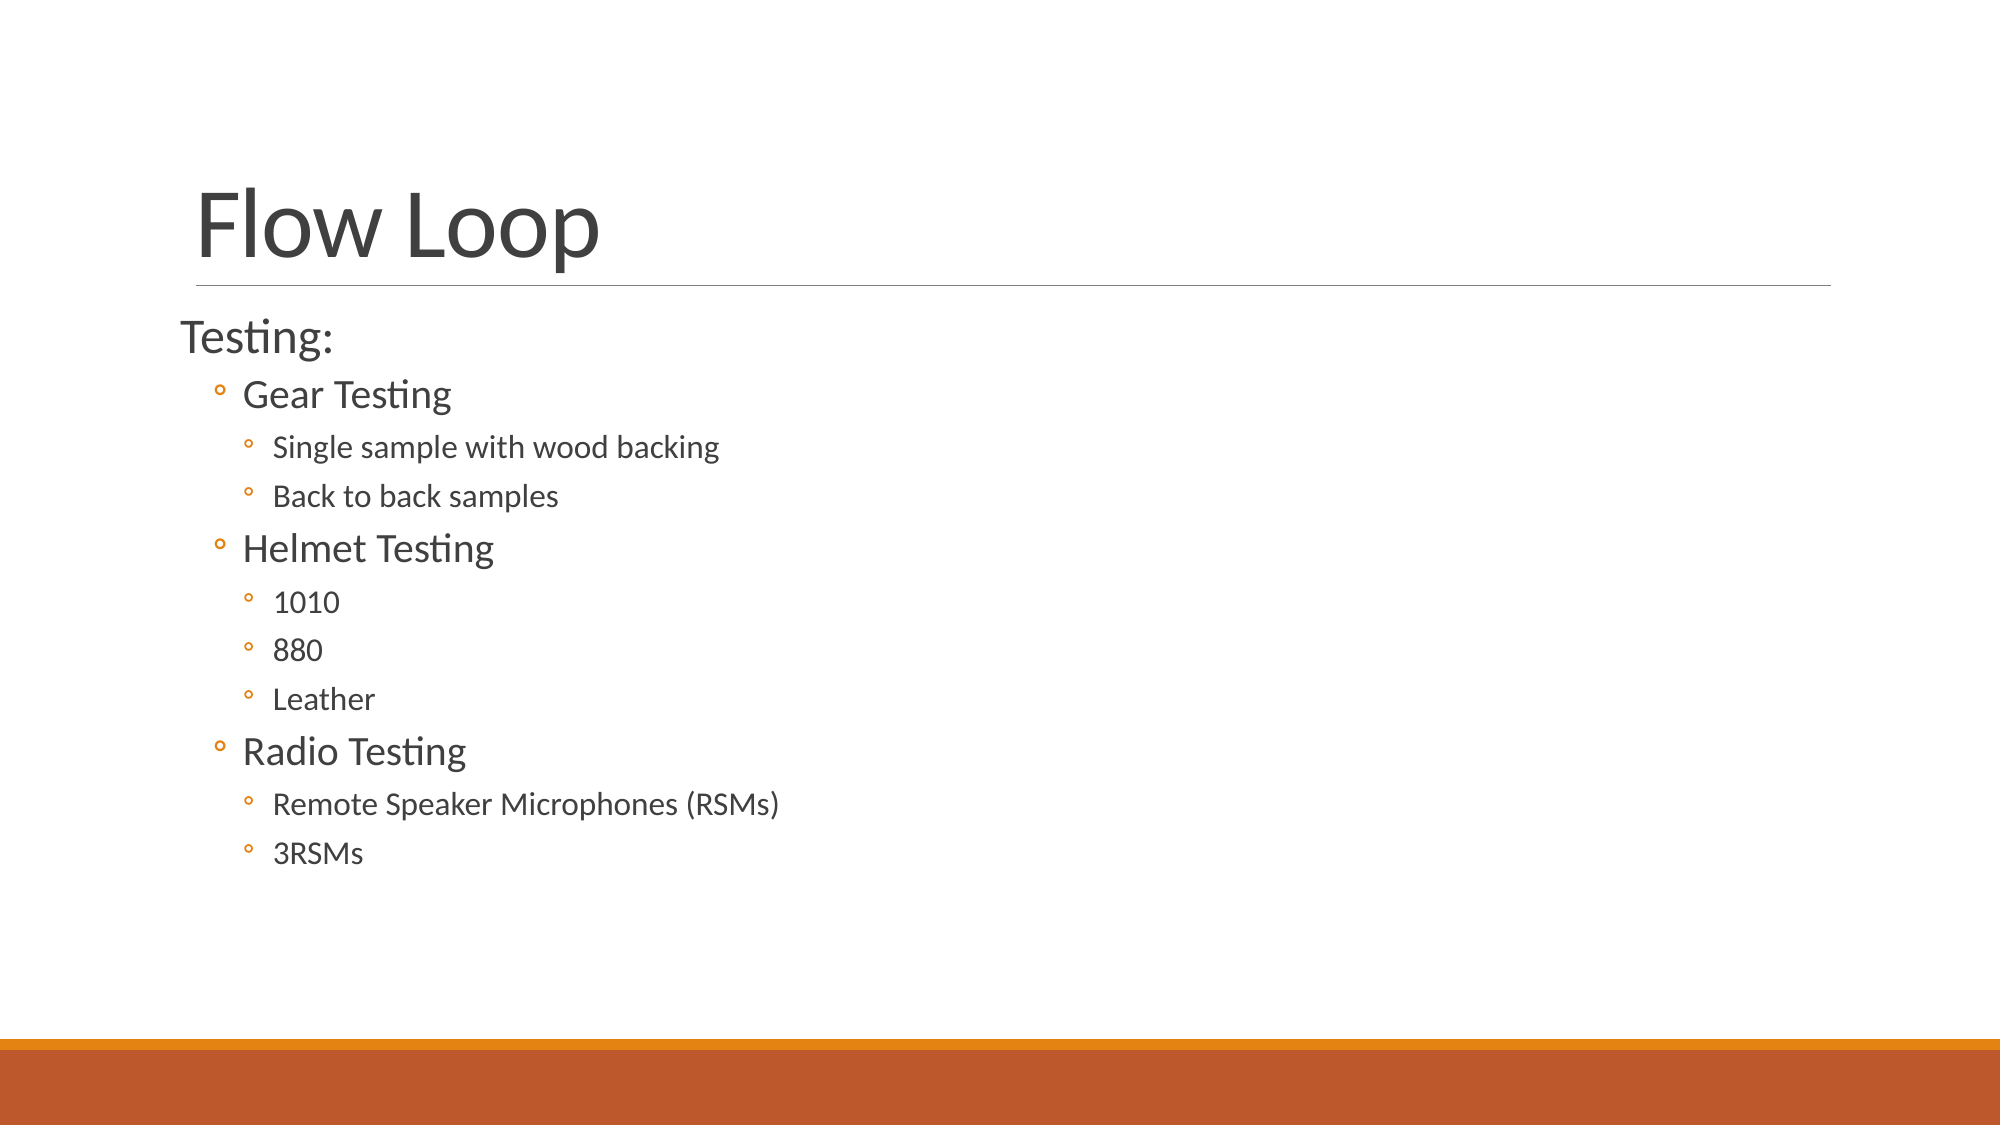

# Flow Loop
Testing:
Gear Testing
Single sample with wood backing
Back to back samples
Helmet Testing
1010
880
Leather
Radio Testing
Remote Speaker Microphones (RSMs)
3RSMs